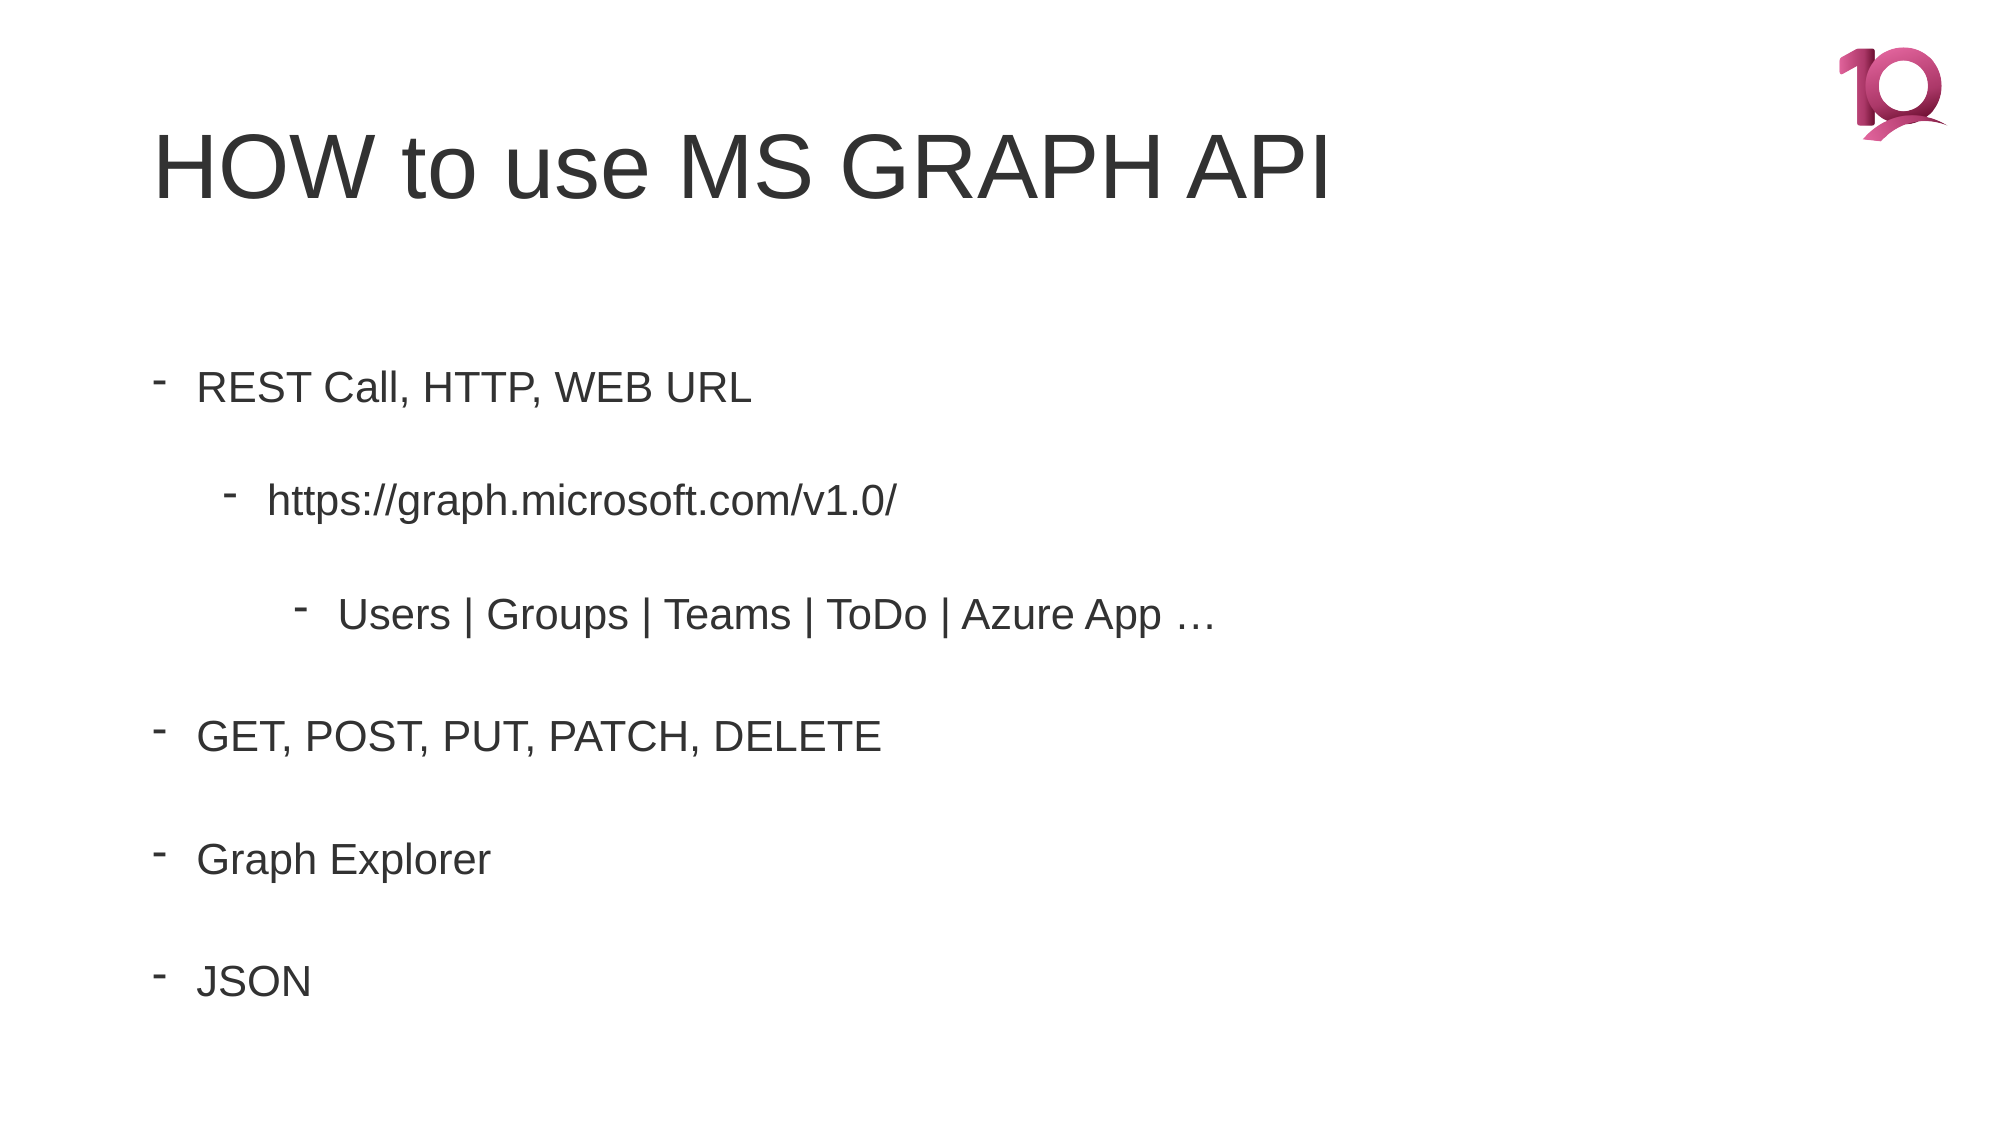

# HOW to use MS GRAPH API
REST Call, HTTP, WEB URL
https://graph.microsoft.com/v1.0/
Users | Groups | Teams | ToDo | Azure App …
GET, POST, PUT, PATCH, DELETE
Graph Explorer
JSON